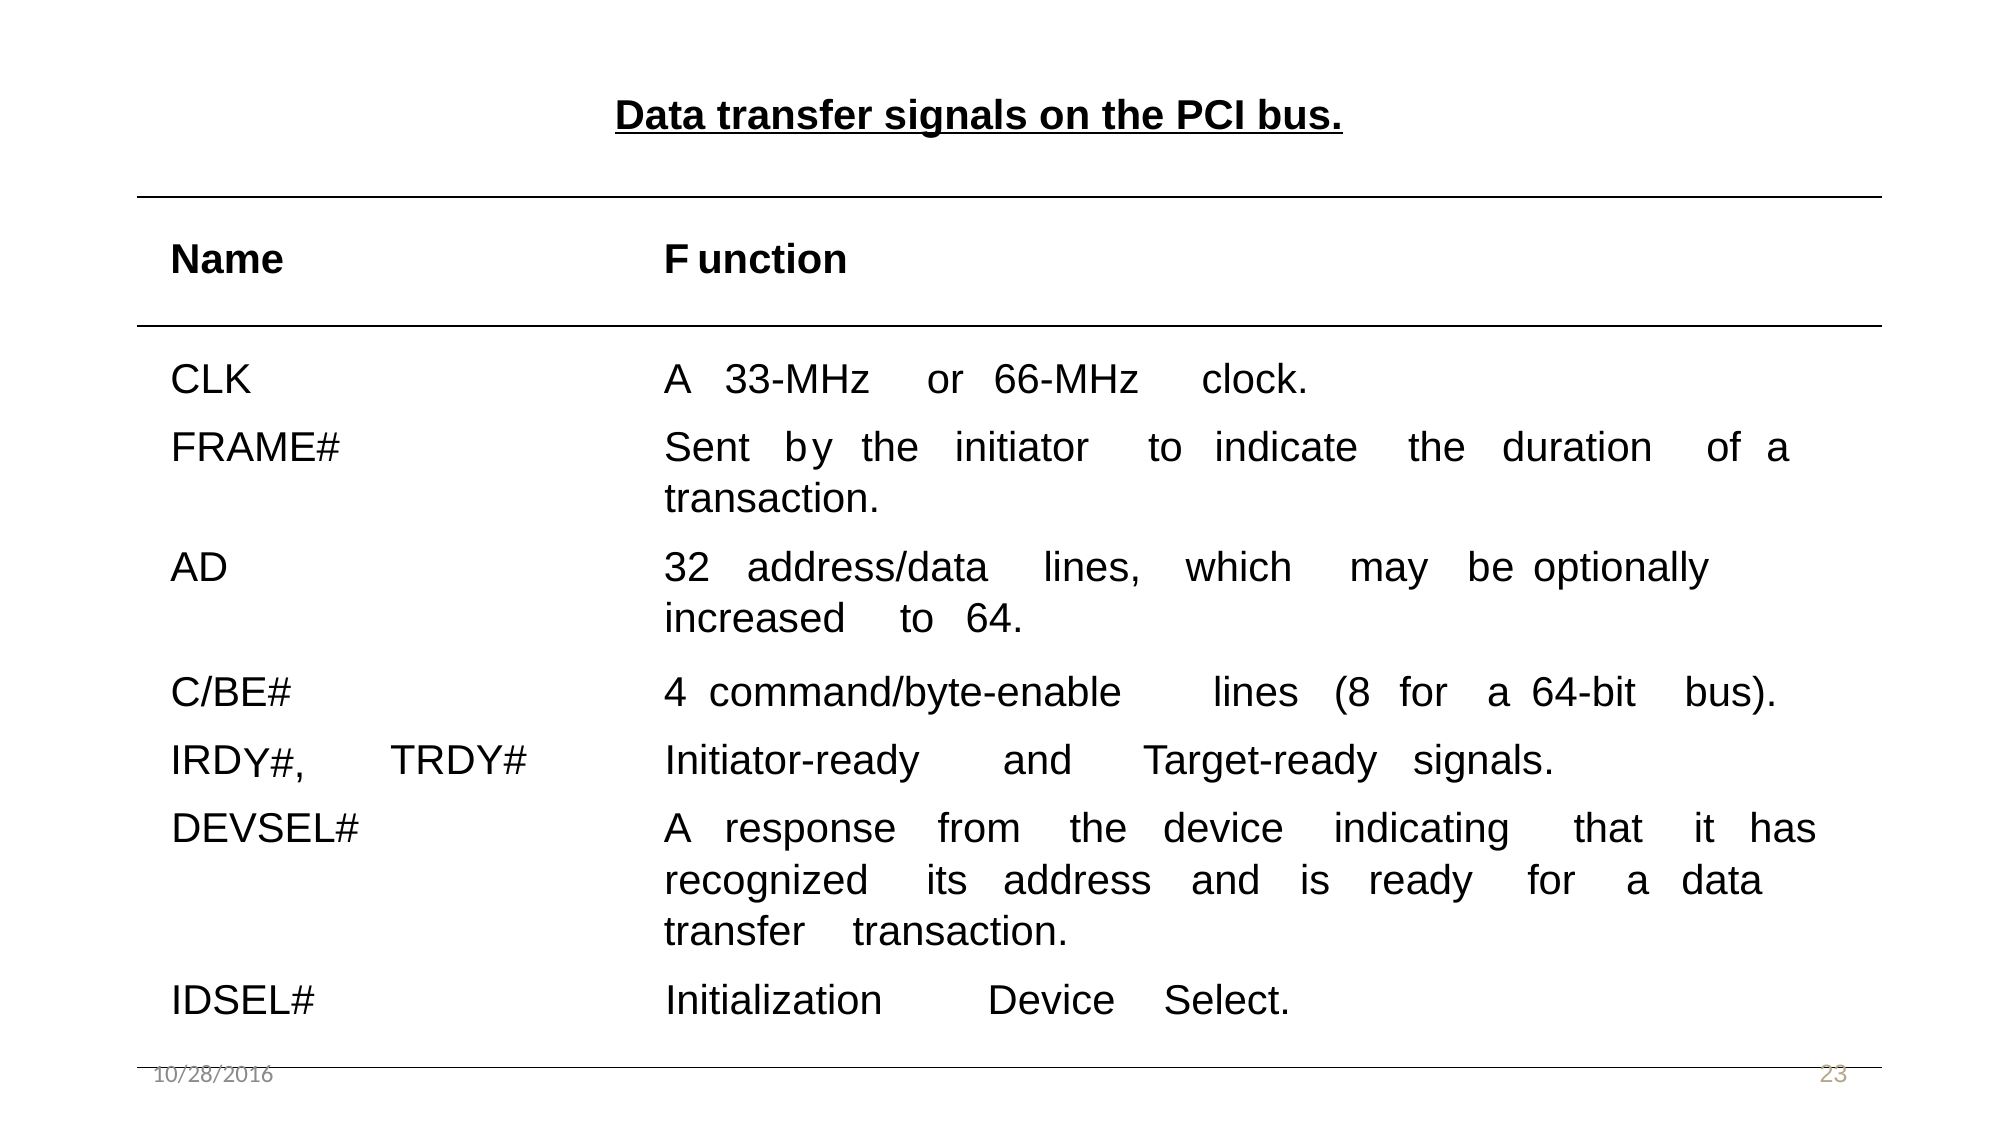

Data transfer signals on the PCI bus.

Name
F
unction

CLK
A
33-MHz
or
66-MHz
clock.
FRAME#
Sent
b
y
the
initiator
to
indicate
the
duration
of
a
transaction.
AD
32
address/data
lines,
which
may
b
e
optionally
increased
to
64.
C/BE#
4
command/byte-enable
lines
(8
for
a
64-bit
bus).
IRD
TRD
Y#
Initiator-ready
and
Target-ready
signals.
Y#,
DEVSEL#
A
response
from
the
device
indicating
that
it
has
recognized
its
address
and
is
ready
for
a
data
transfer
transaction.
IDSEL#
Initialization
Device
Select.

10/28/2016
23